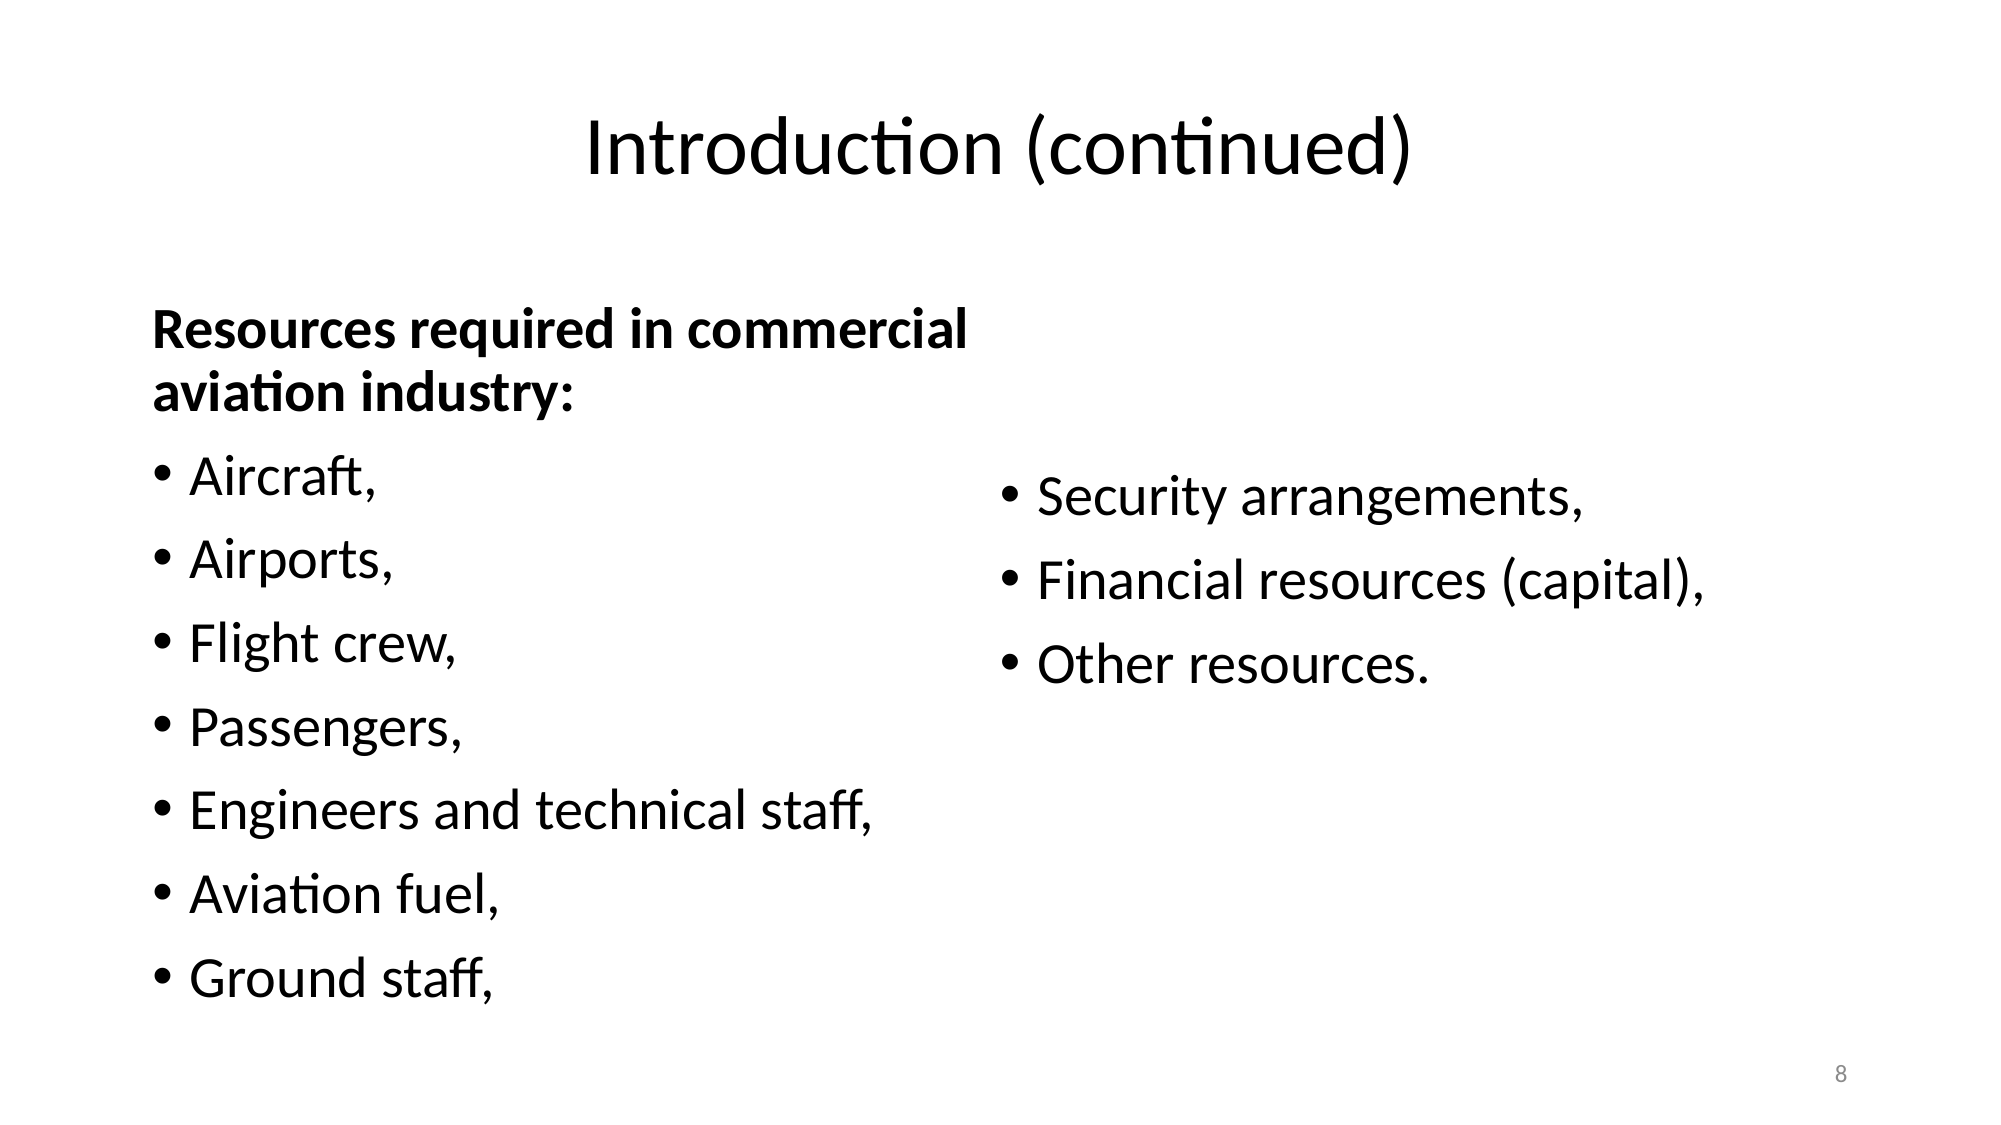

# Introduction (continued)
Resources required in commercial aviation industry:
Aircraft,
Airports,
Flight crew,
Passengers,
Engineers and technical staff,
Aviation fuel,
Ground staff,

Security arrangements,
Financial resources (capital),
Other resources.
8